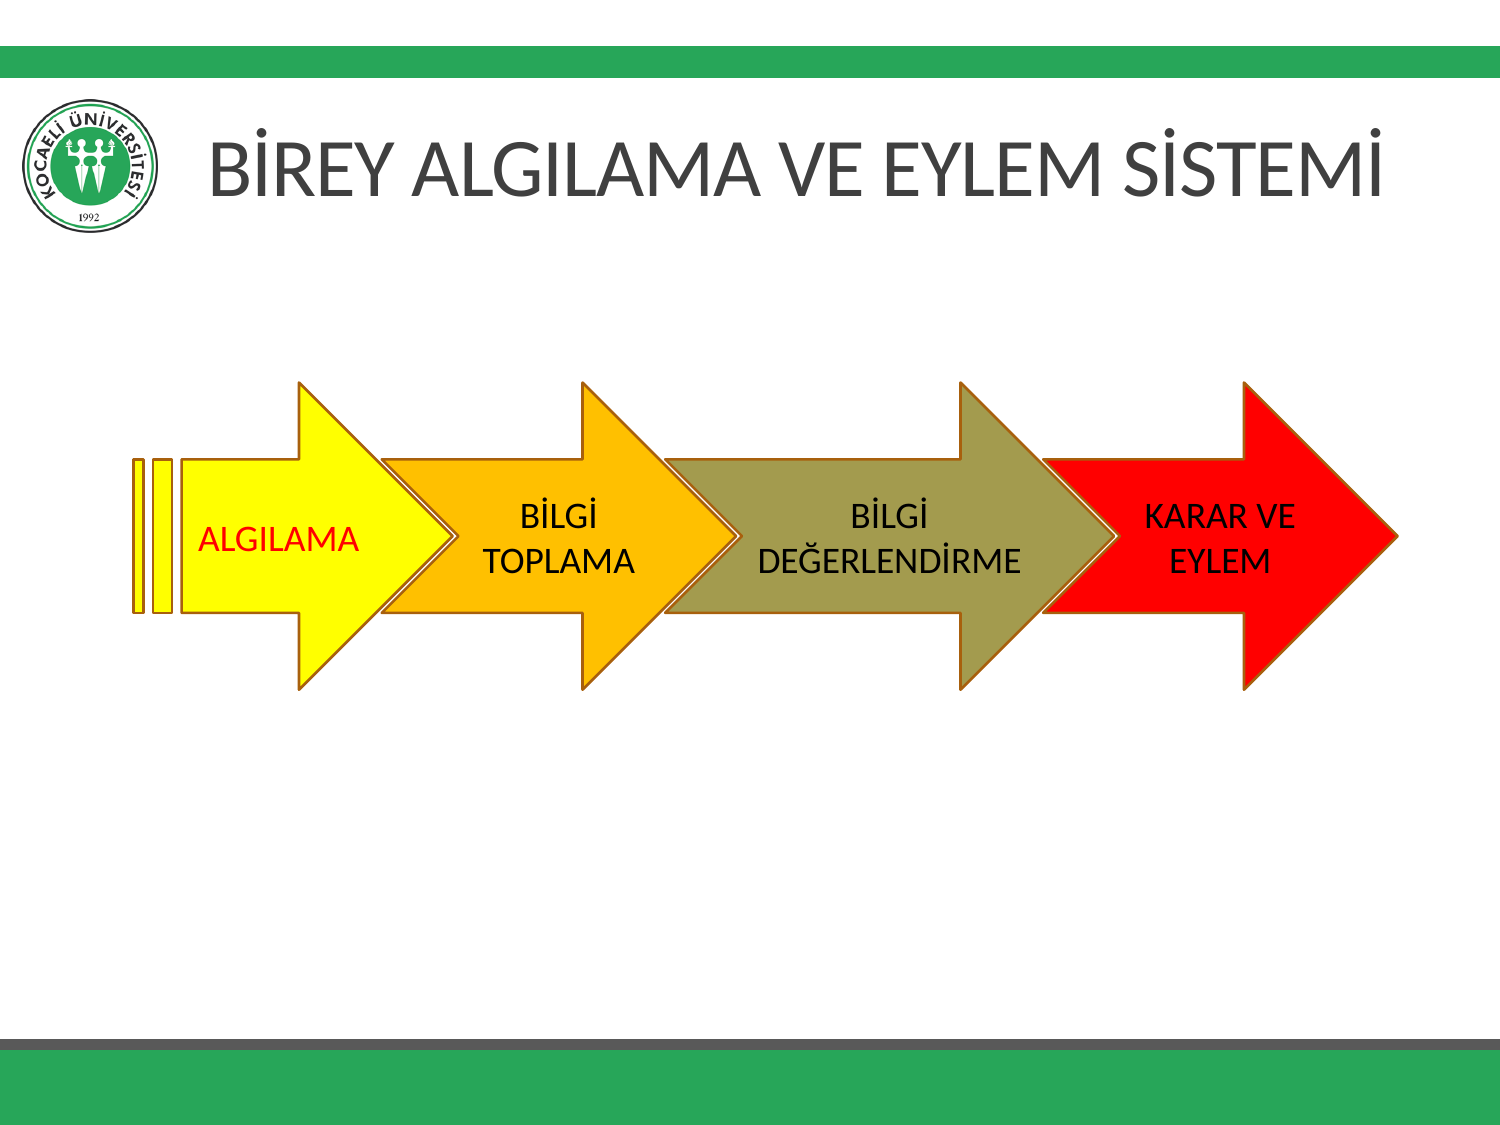

# BİREY ALGILAMA VE EYLEM SİSTEMİ
ALGILAMA
BİLGİ TOPLAMA
BİLGİ DEĞERLENDİRME
KARAR VE EYLEM